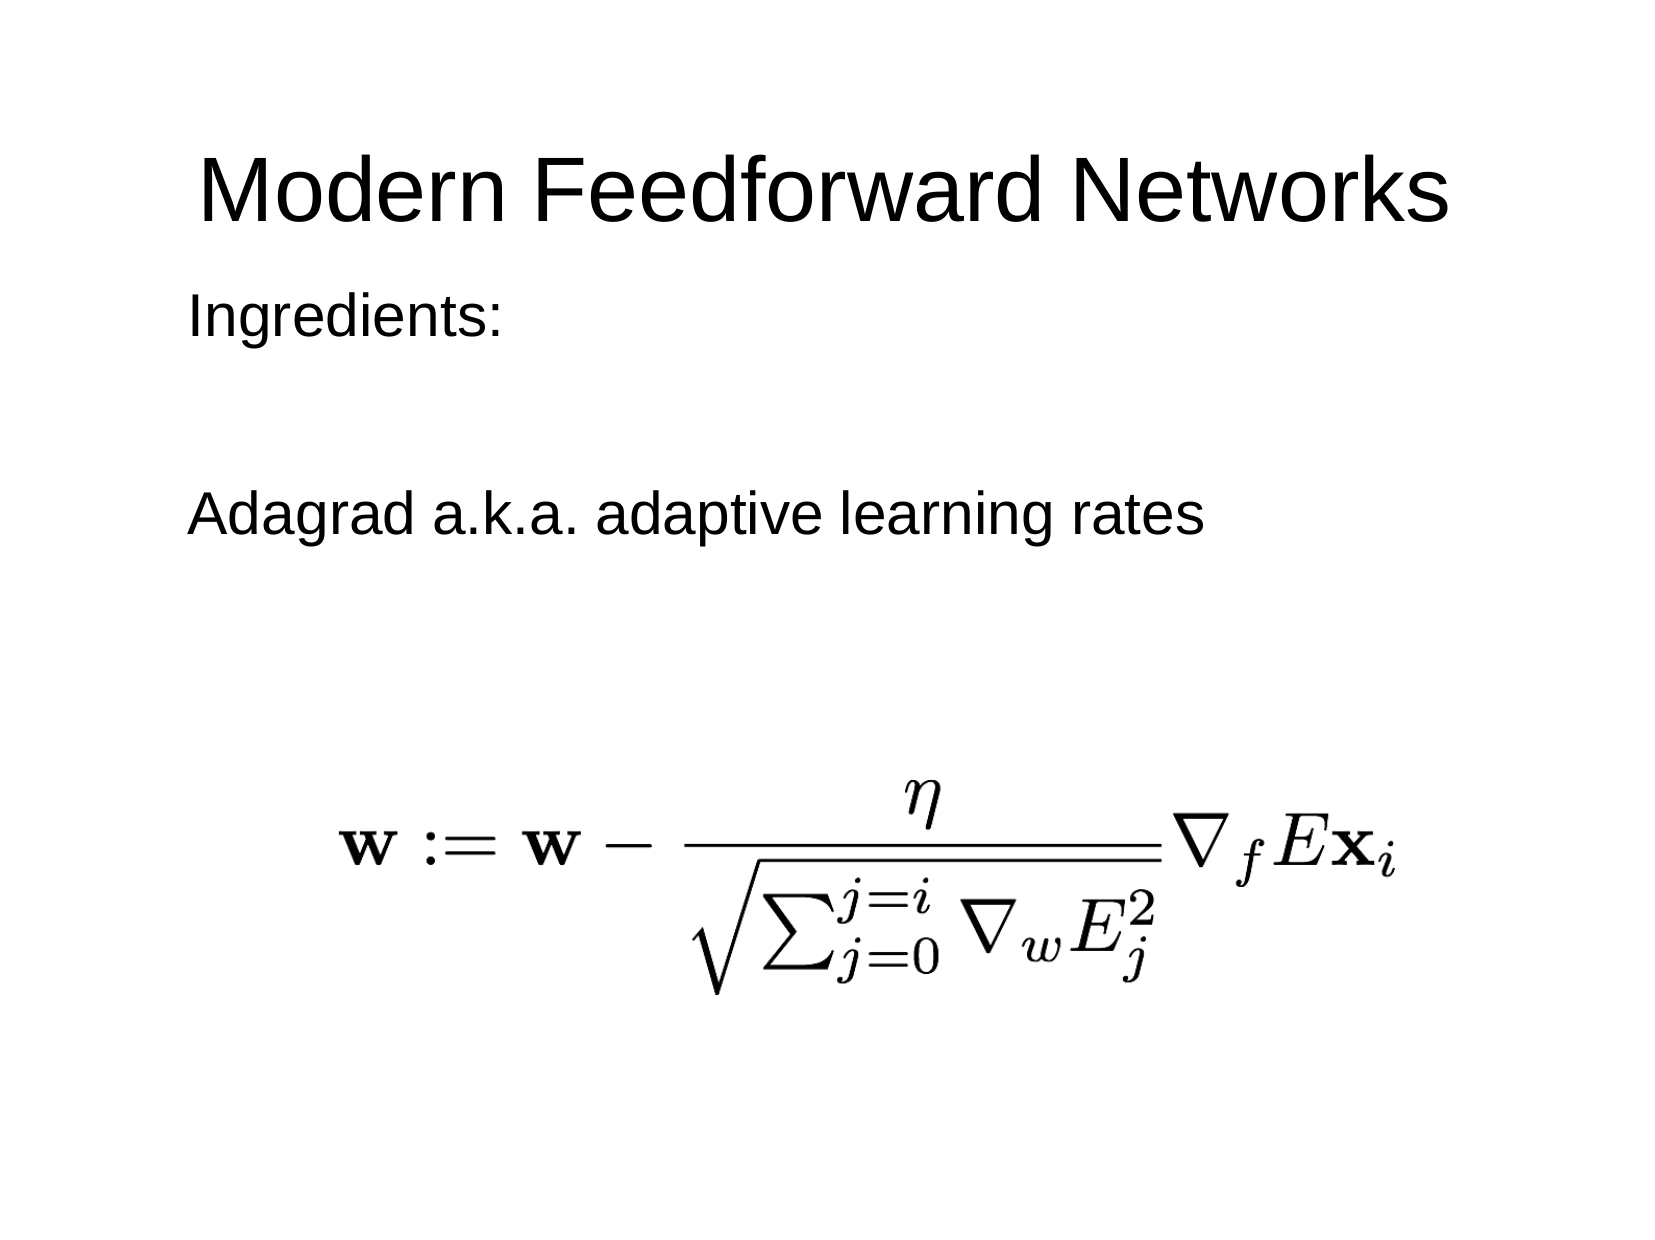

# Modern Feedforward Networks
Ingredients:

Adagrad a.k.a. adaptive learning rates